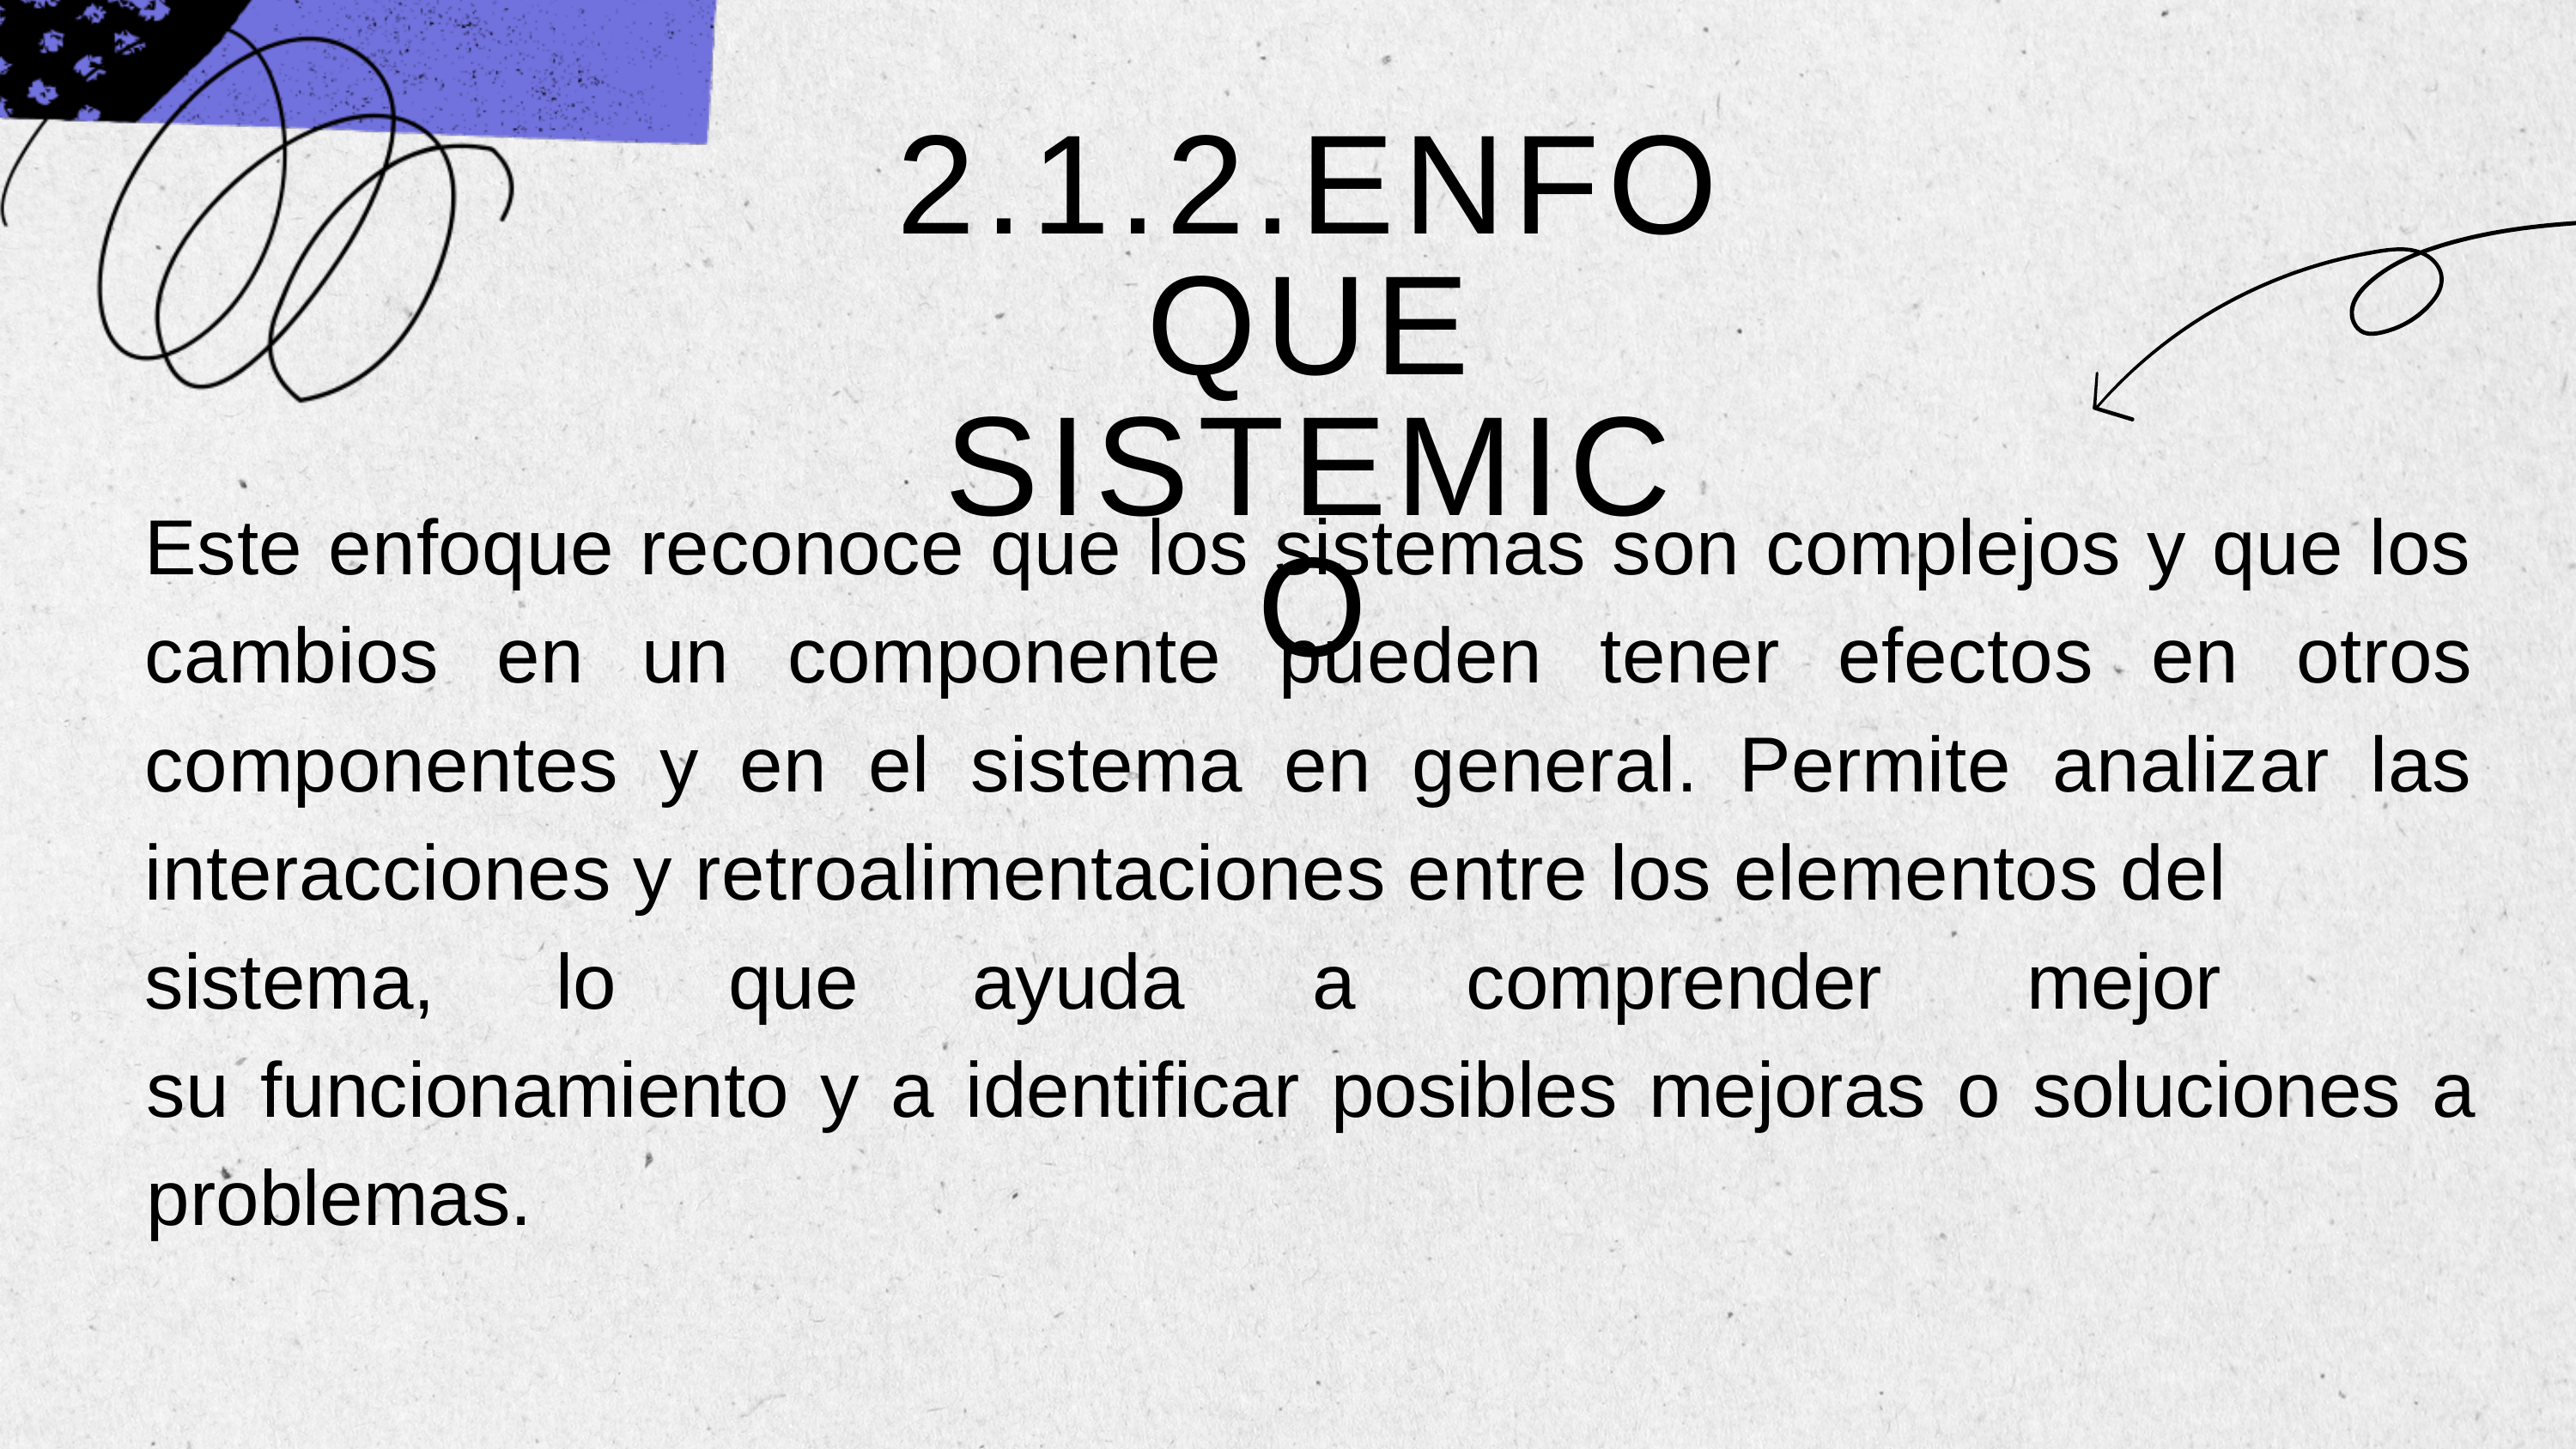

2.1.2.ENFOQUE SISTEMICO

Este enfoque reconoce que los sistemas son complejos y que los cambios en un componente pueden tener efectos en otros componentes y en el sistema en general. Permite analizar las interacciones y retroalimentaciones entre los elementos del
sistema,
lo
que
ayuda
a
comprender
mejor
su funcionamiento y a identificar posibles mejoras o soluciones a problemas.